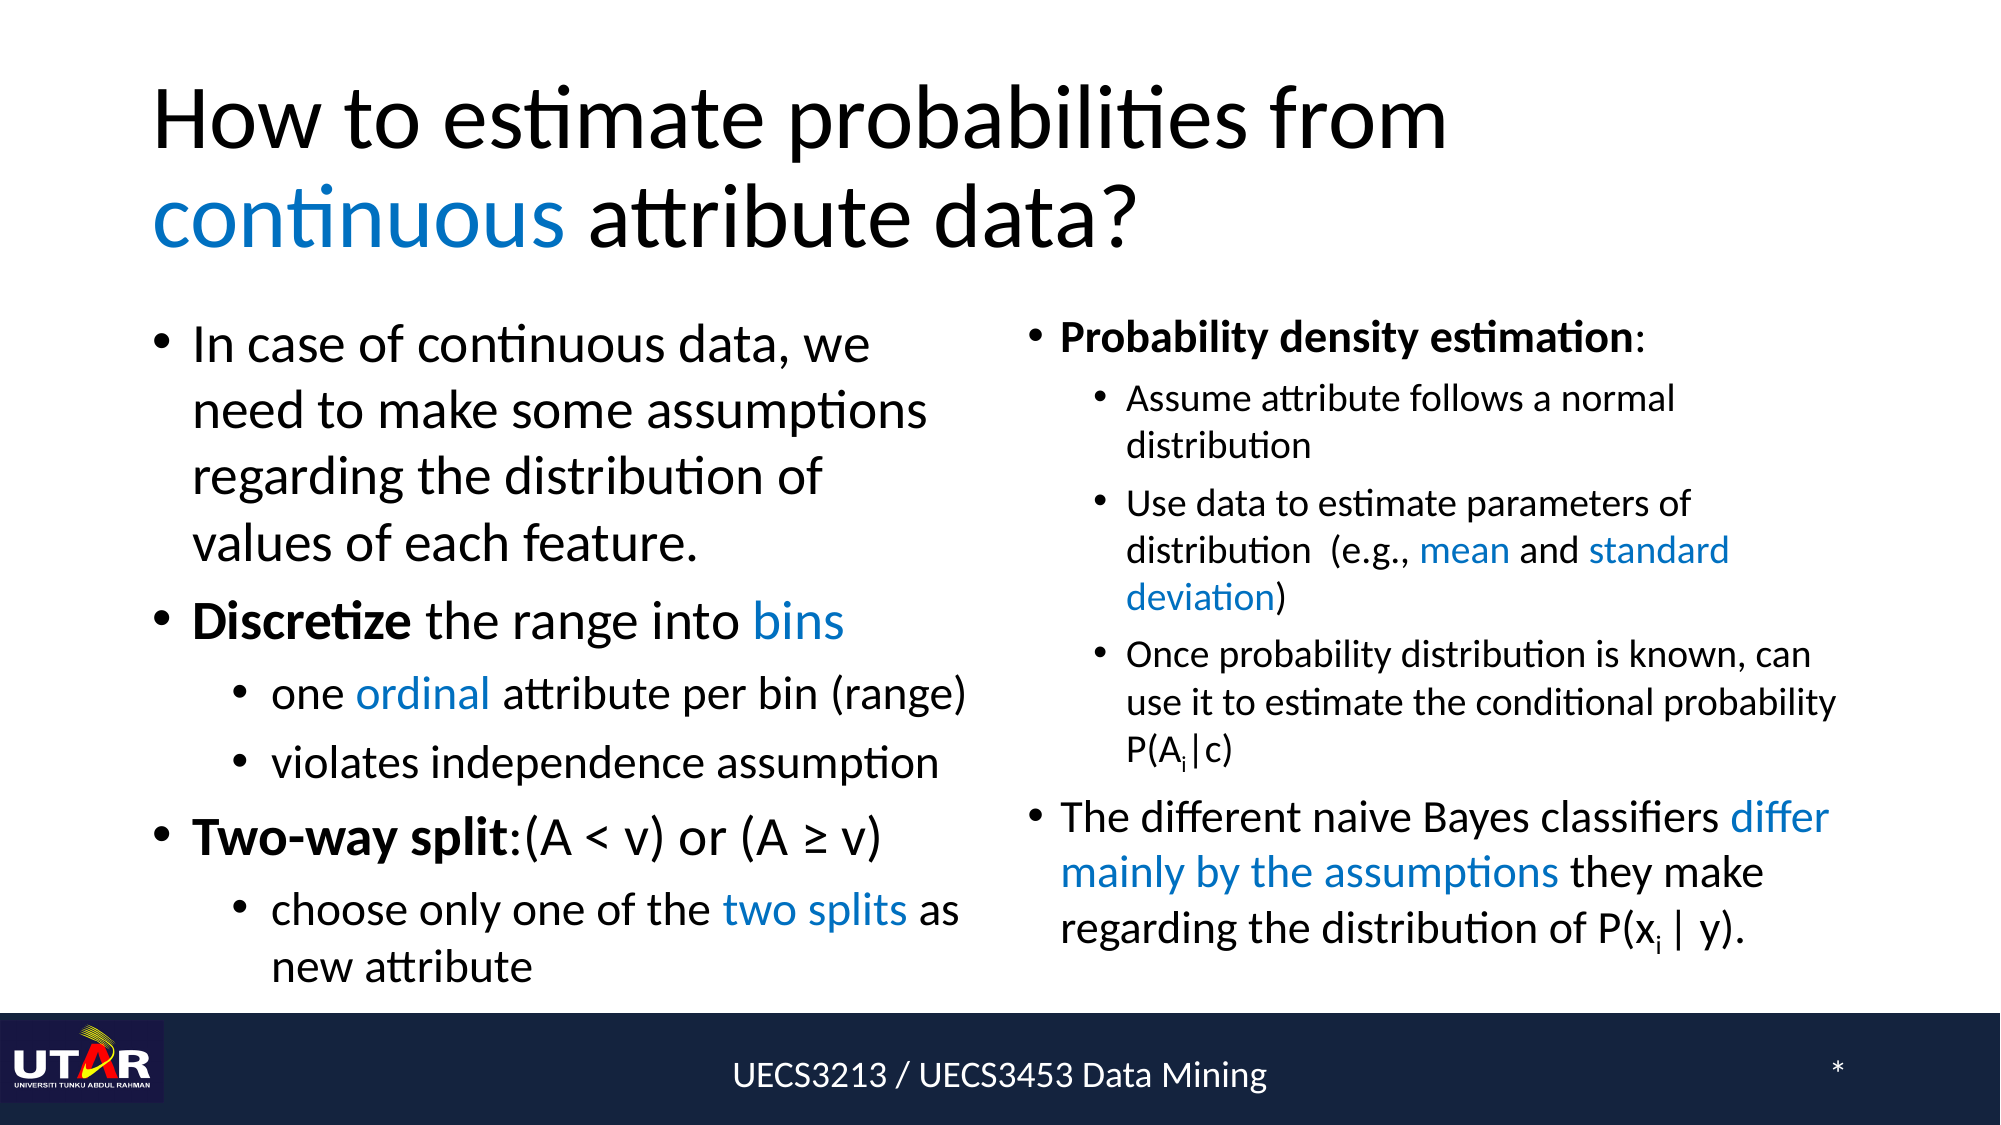

# How to estimate probabilities from continuous attribute data?
In case of continuous data, we need to make some assumptions regarding the distribution of values of each feature.
Discretize the range into bins
one ordinal attribute per bin (range)
violates independence assumption
Two-way split:(A < v) or (A ≥ v)
choose only one of the two splits as new attribute

Probability density estimation:
Assume attribute follows a normal distribution
Use data to estimate parameters of distribution  (e.g., mean and standard deviation)
Once probability distribution is known, can use it to estimate the conditional probability P(Ai|c)
The different naive Bayes classifiers differ mainly by the assumptions they make regarding the distribution of P(xi | y).

UECS3213 / UECS3453 Data Mining
*